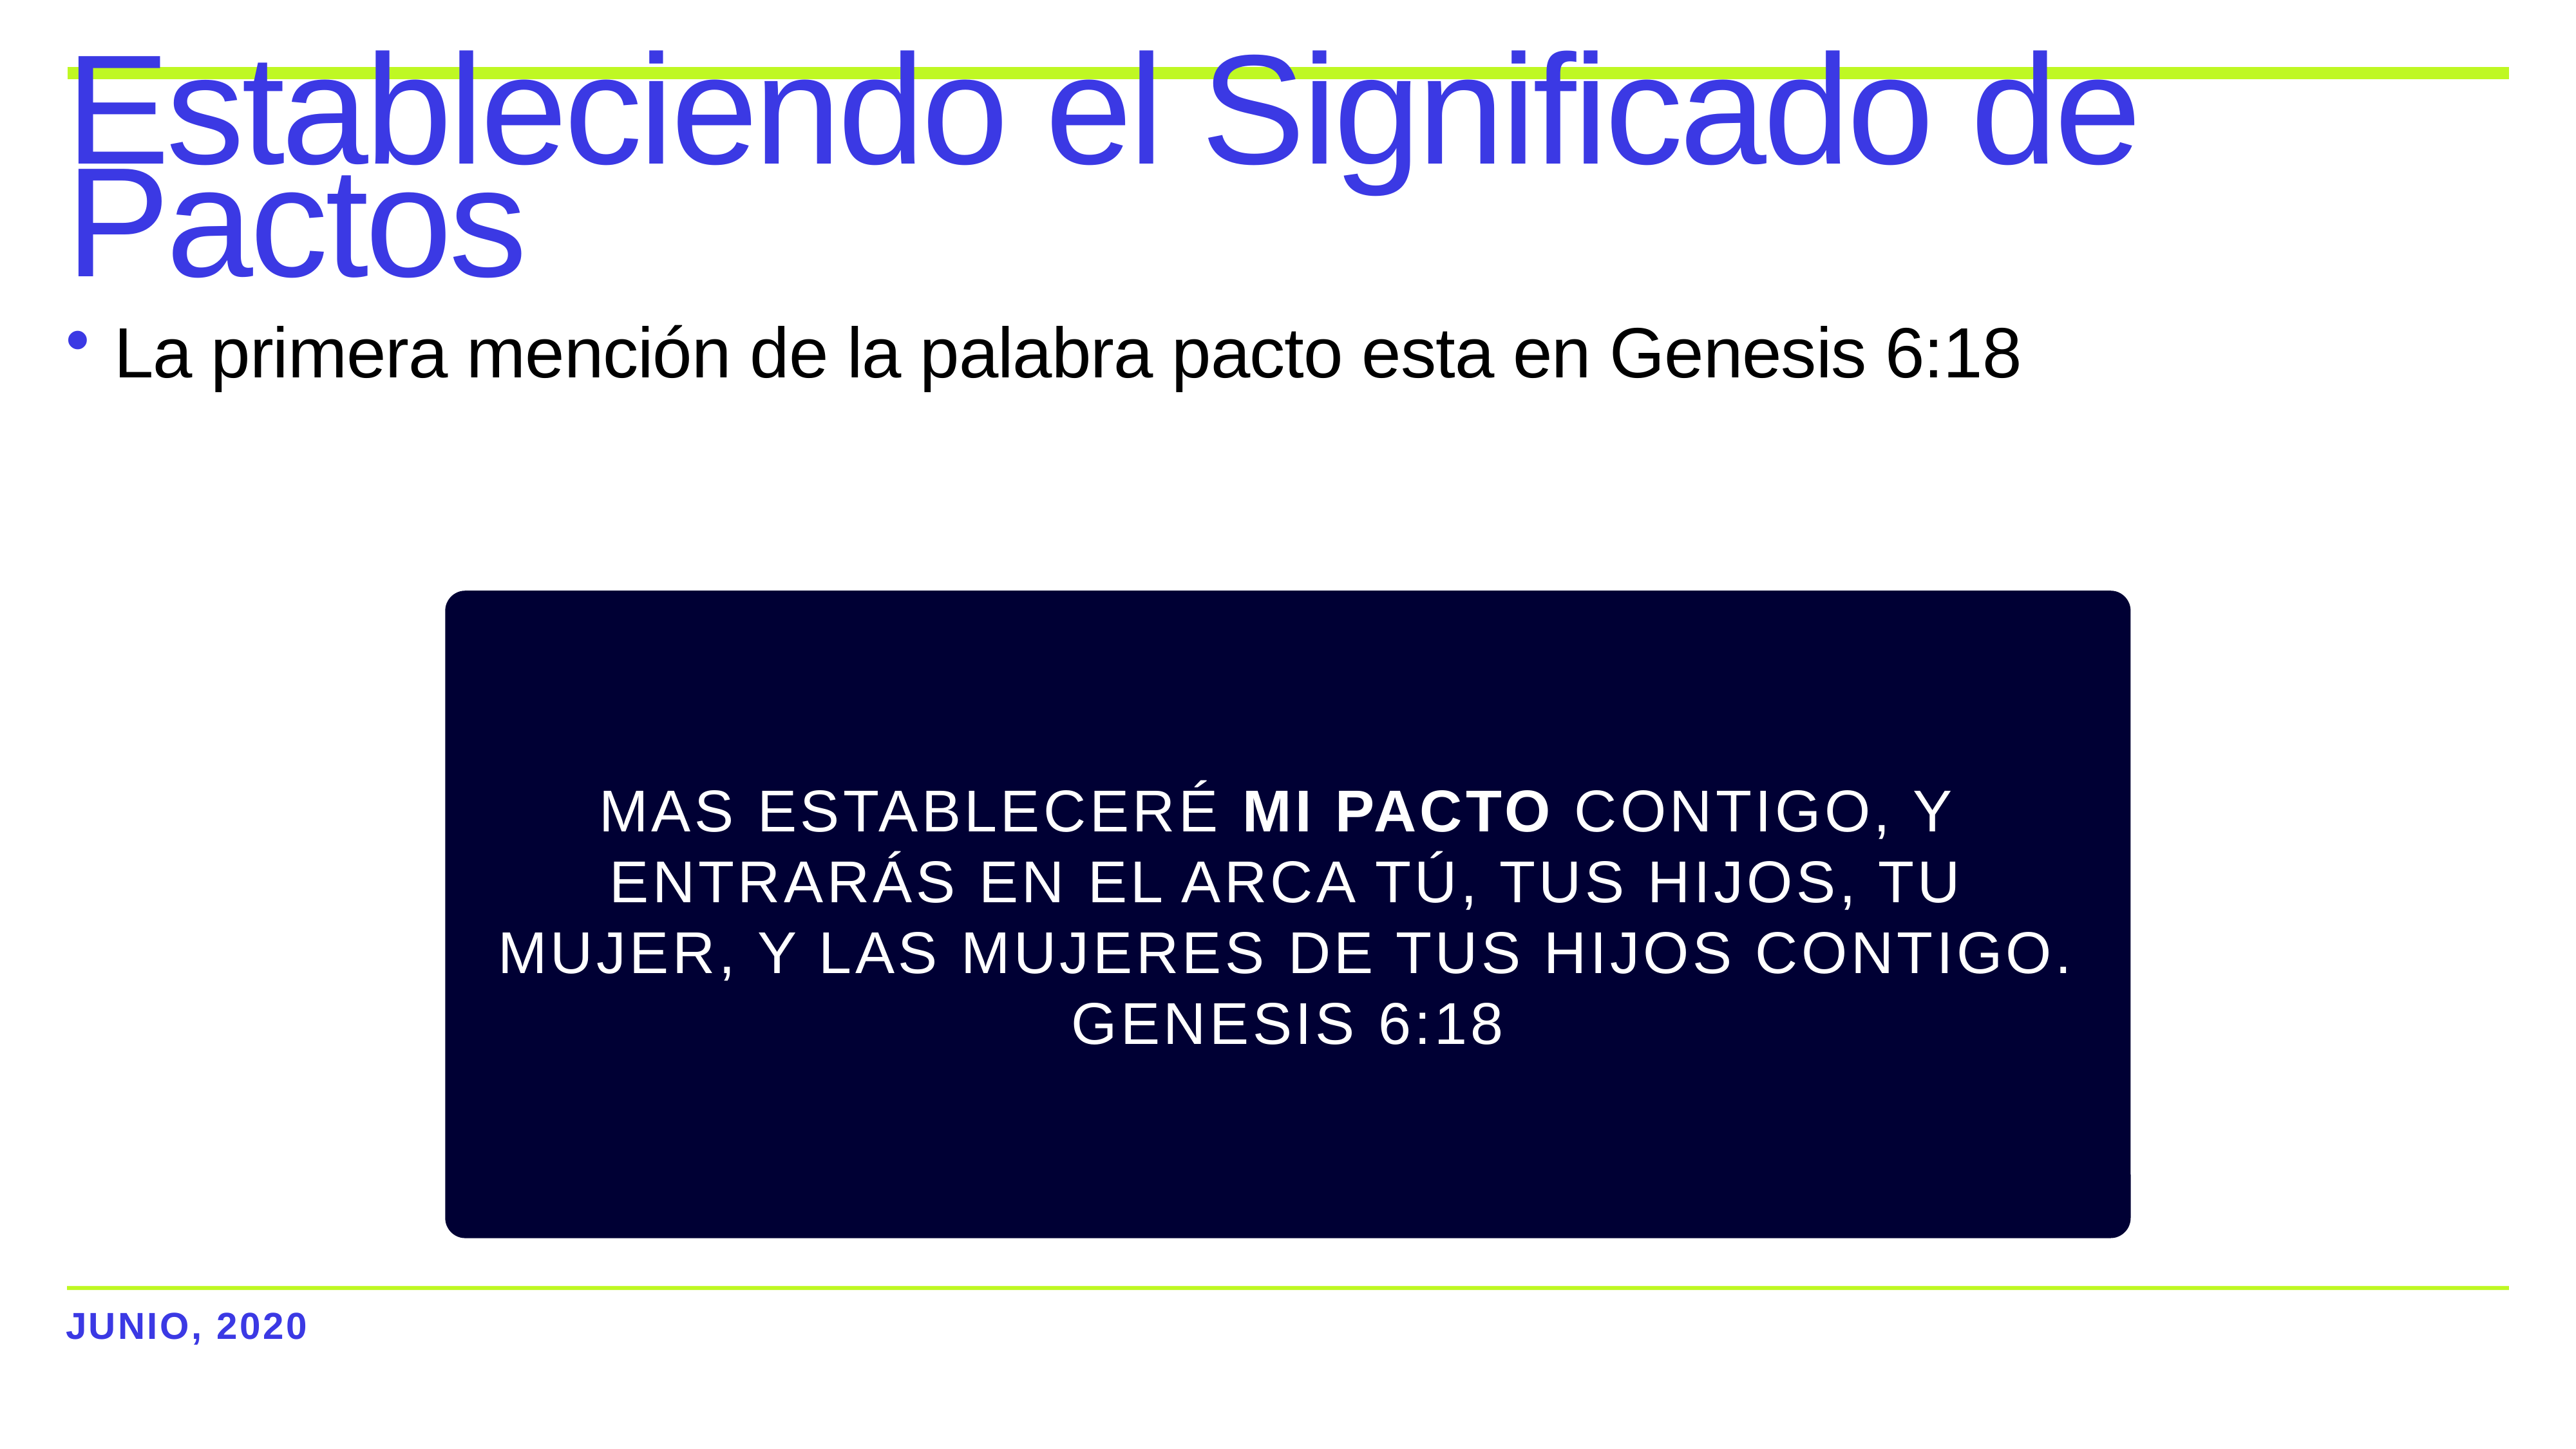

# Estableciendo el Significado de Pactos
La primera mención de la palabra pacto esta en Genesis 6:18
Mas estableceré mi pacto contigo, y entrarás en el arca tú, tus hijos, tu mujer, y las mujeres de tus hijos contigo. Genesis 6:18
junio, 2020